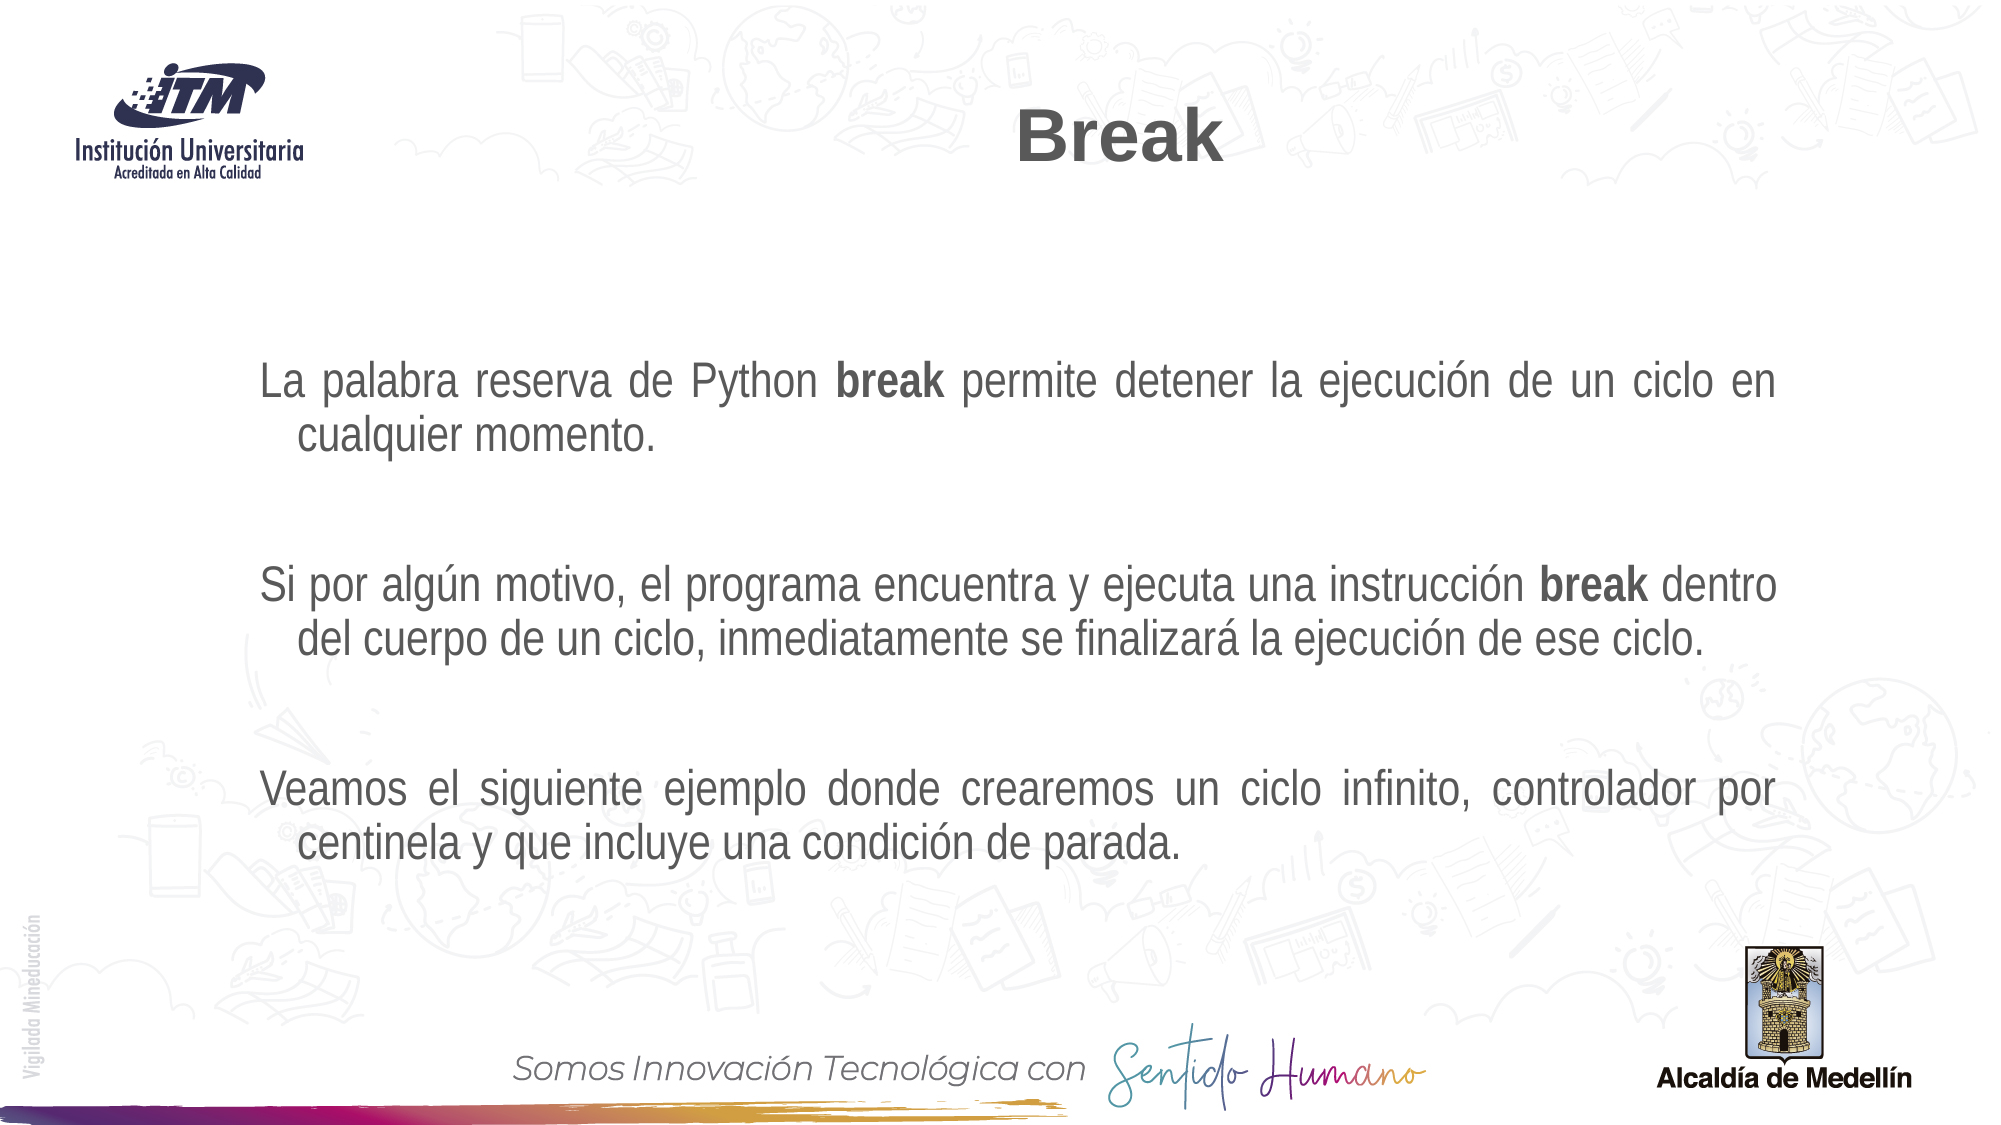

# Break
La palabra reserva de Python break permite detener la ejecución de un ciclo en cualquier momento.

Si por algún motivo, el programa encuentra y ejecuta una instrucción break dentro del cuerpo de un ciclo, inmediatamente se finalizará la ejecución de ese ciclo.

Veamos el siguiente ejemplo donde crearemos un ciclo infinito, controlador por centinela y que incluye una condición de parada.